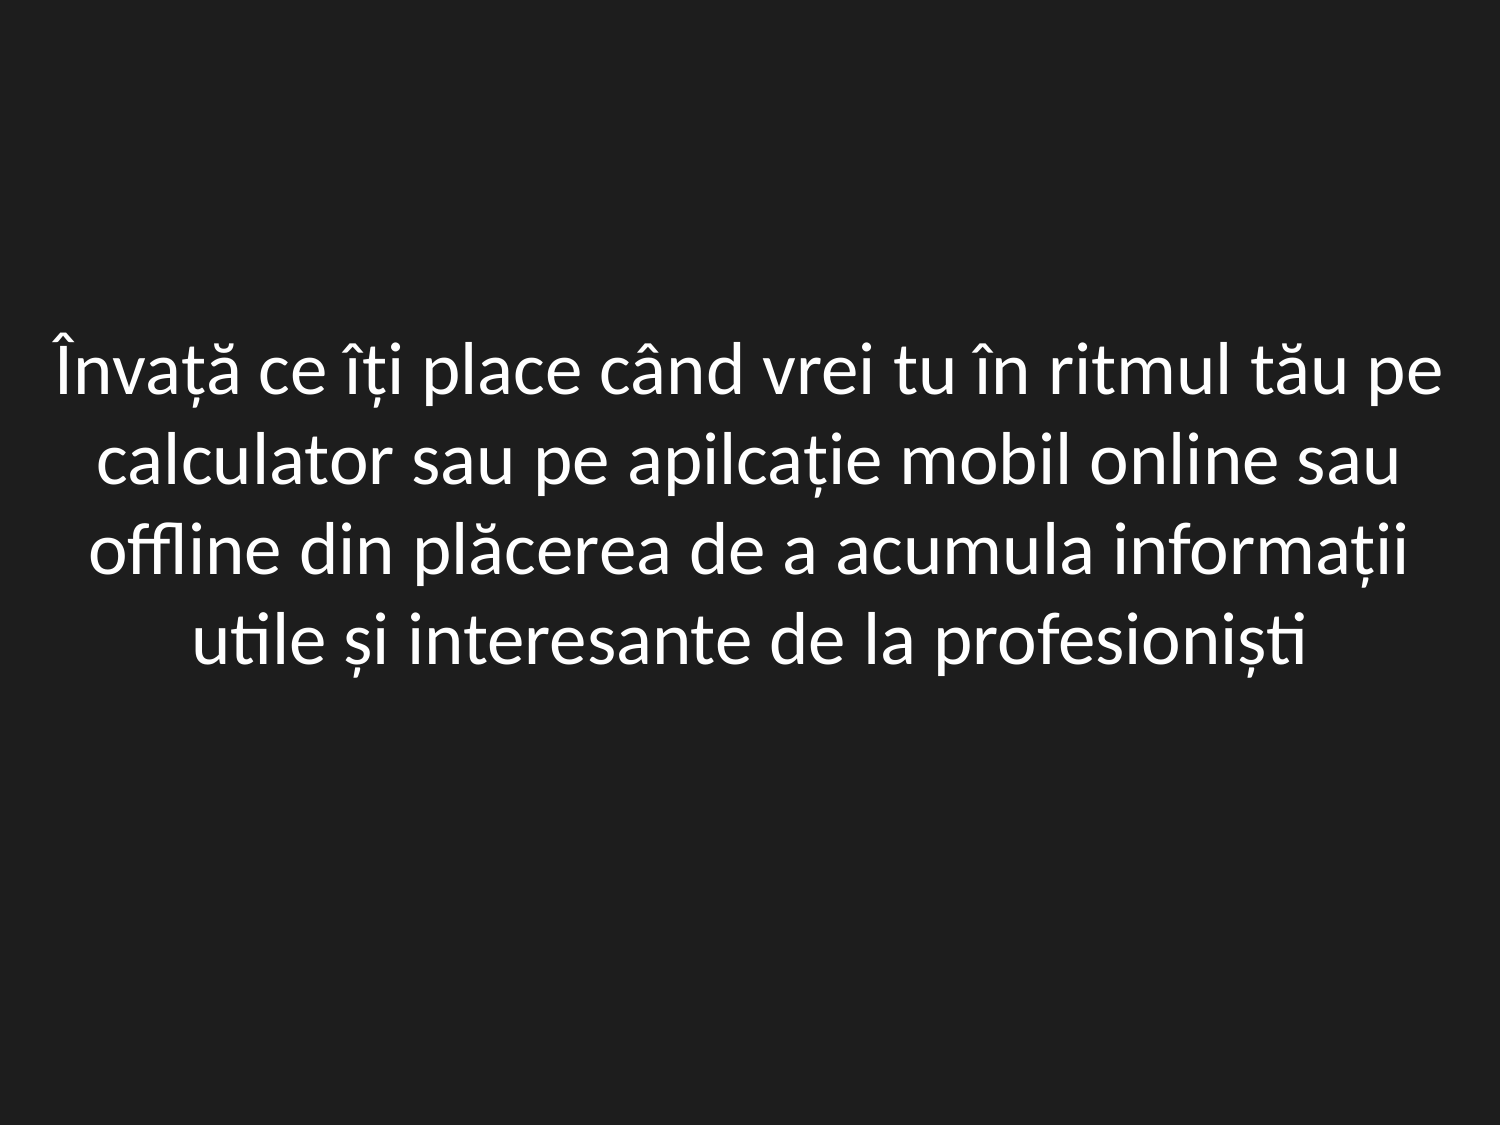

Învață ce îți place când vrei tu în ritmul tău pe calculator sau pe apilcație mobil online sau offline din plăcerea de a acumula informații utile și interesante de la profesioniști